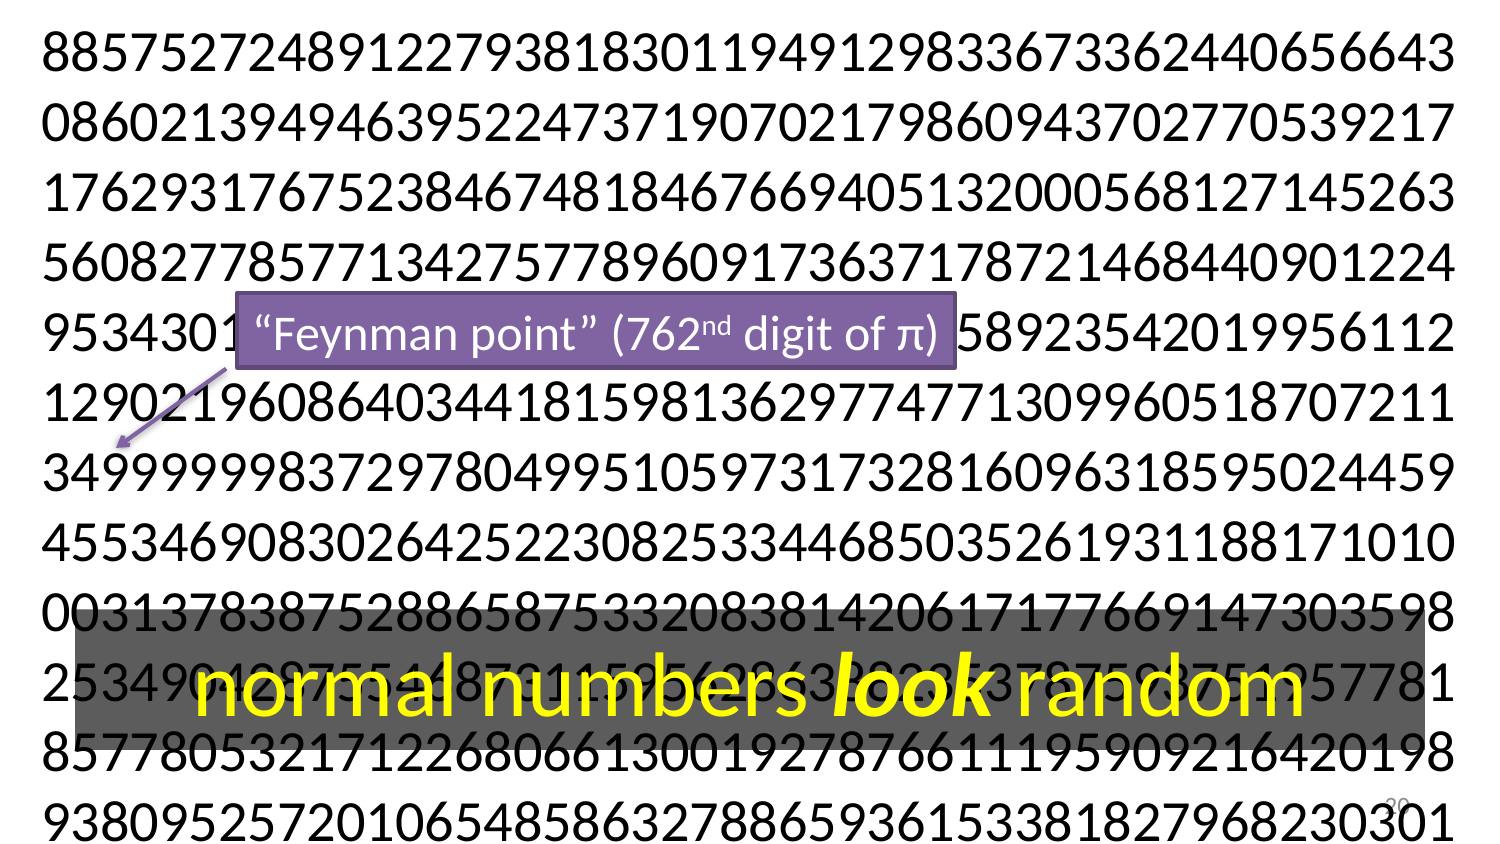

885752724891227938183011949129833673362440656643086021394946395224737190702179860943702770539217176293176752384674818467669405132000568127145263560827785771342757789609173637178721468440901224953430146549585371050792279689258923542019956112129021960864034418159813629774771309960518707211349999998372978049951059731732816096318595024459455346908302642522308253344685035261931188171010003137838752886587533208381420617177669147303598253490428755468731159562863882353787593751957781857780532171226806613001927876611195909216420198938095257201065485863278865936153381827968230301952035301852968995773622599413891249721775283479131515574857242454150
“Feynman point” (762nd digit of π)
# normal numbers look random
20